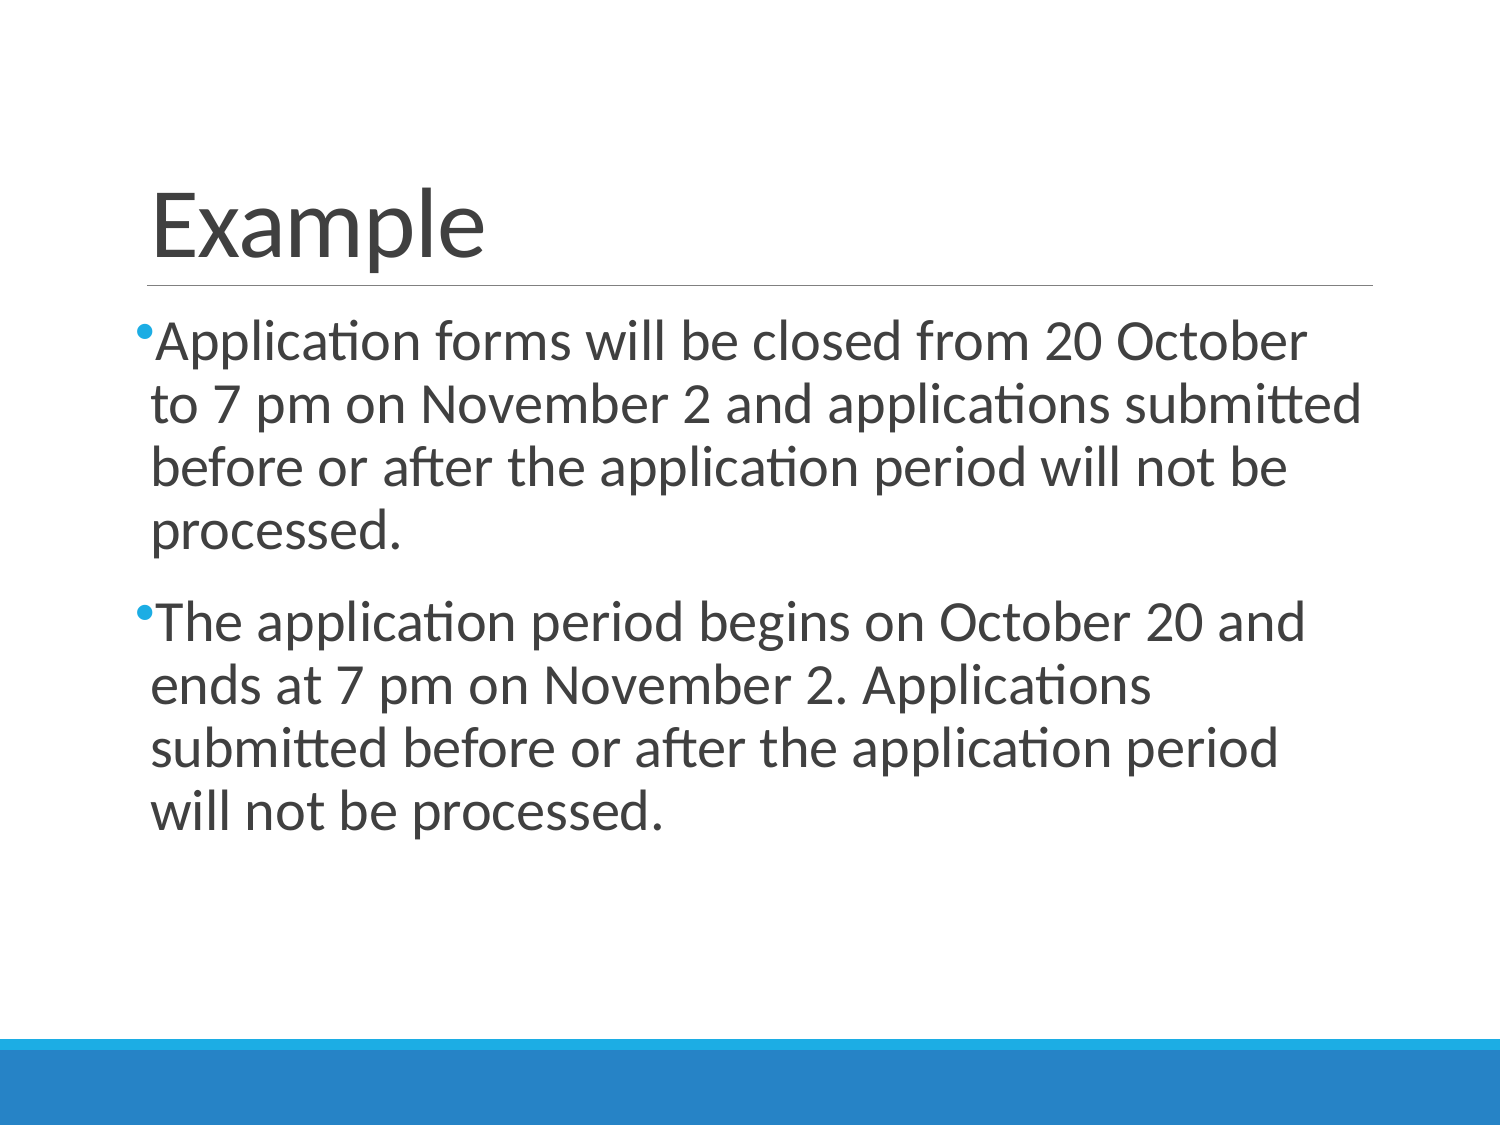

# Example
Application forms will be closed from 20 October to 7 pm on November 2 and applications submitted before or after the application period will not be processed.
The application period begins on October 20 and ends at 7 pm on November 2. Applications submitted before or after the application period will not be processed.